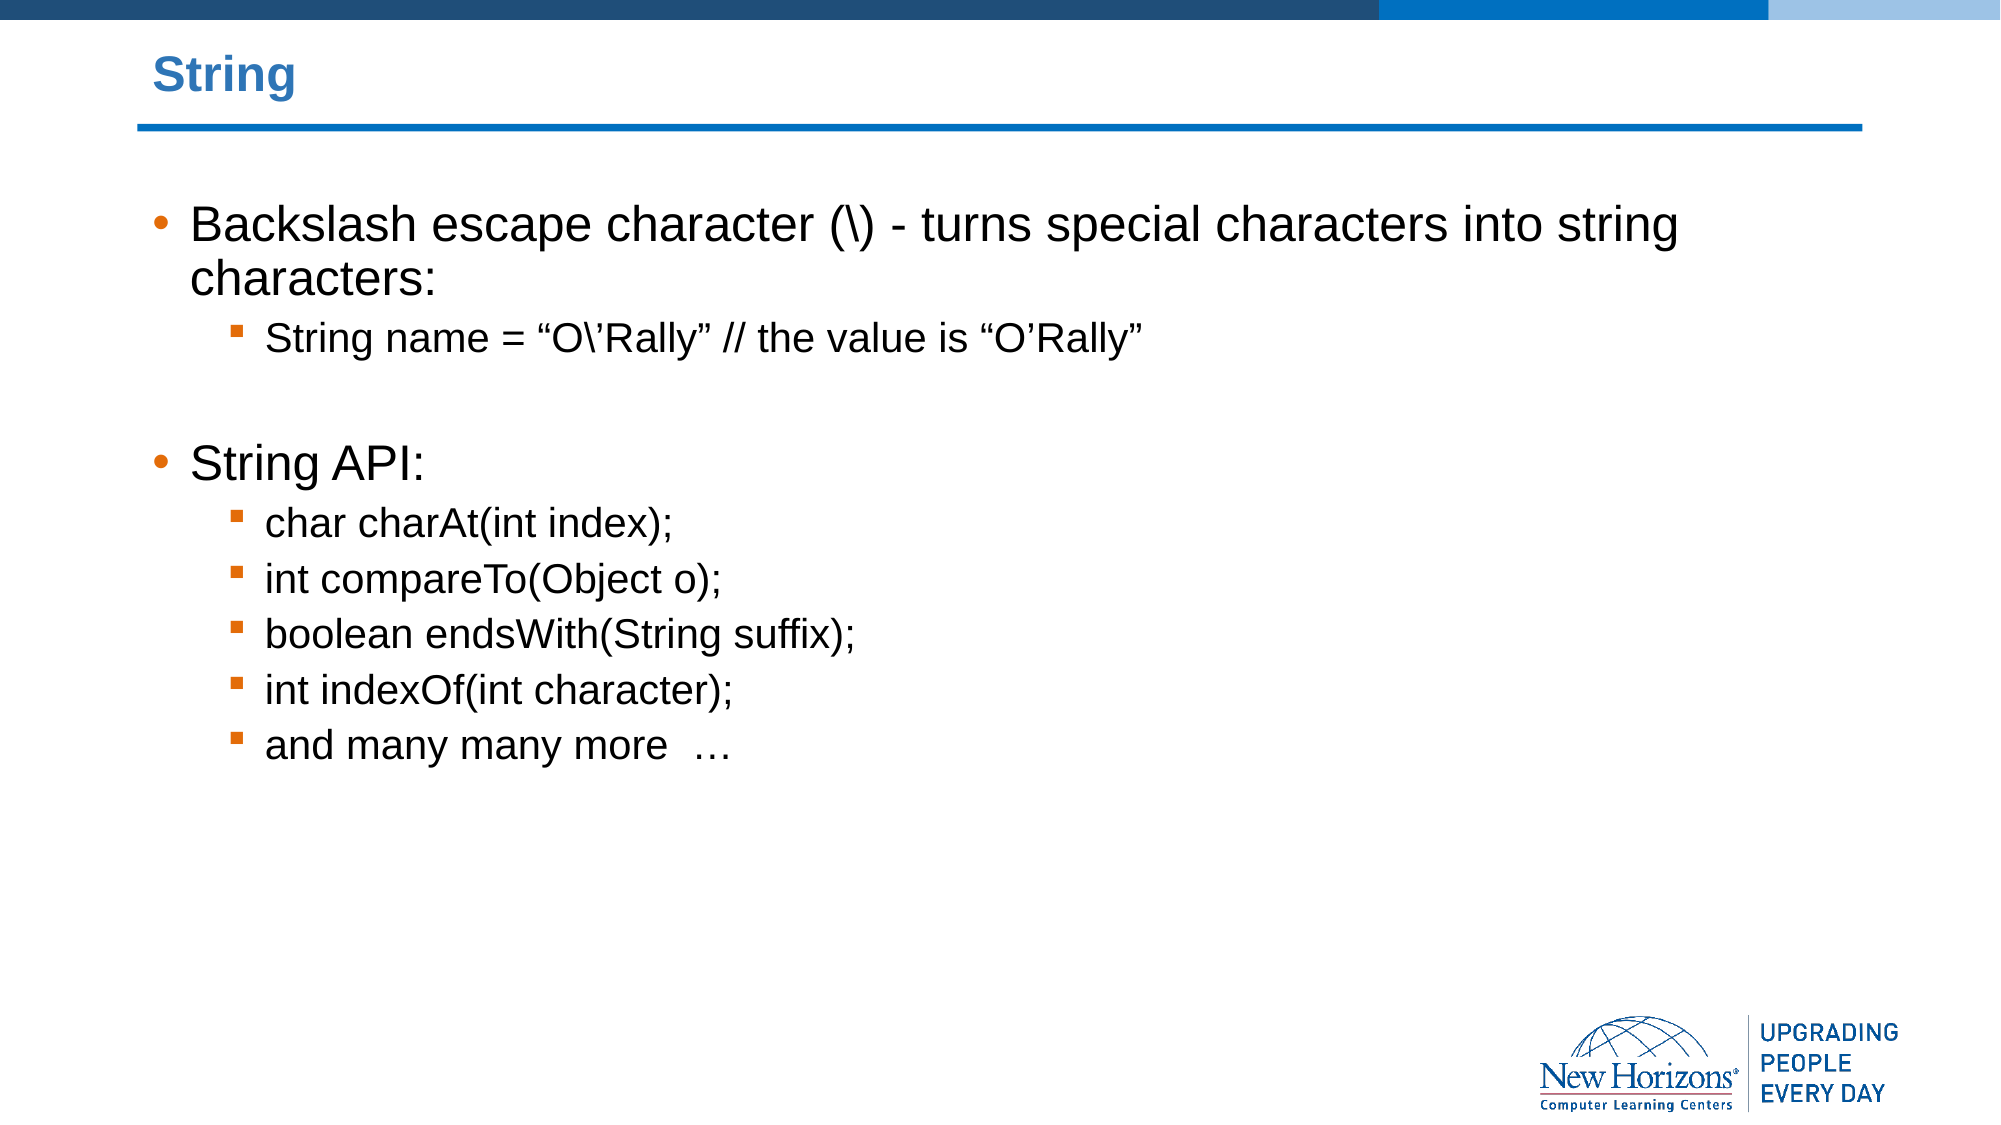

# String
Backslash escape character (\) - turns special characters into string characters:
String name = “O\’Rally” // the value is “O’Rally”

String API:
char charAt(int index);
int compareTo(Object o);
boolean endsWith(String suffix);
int indexOf(int character);
and many many more  …